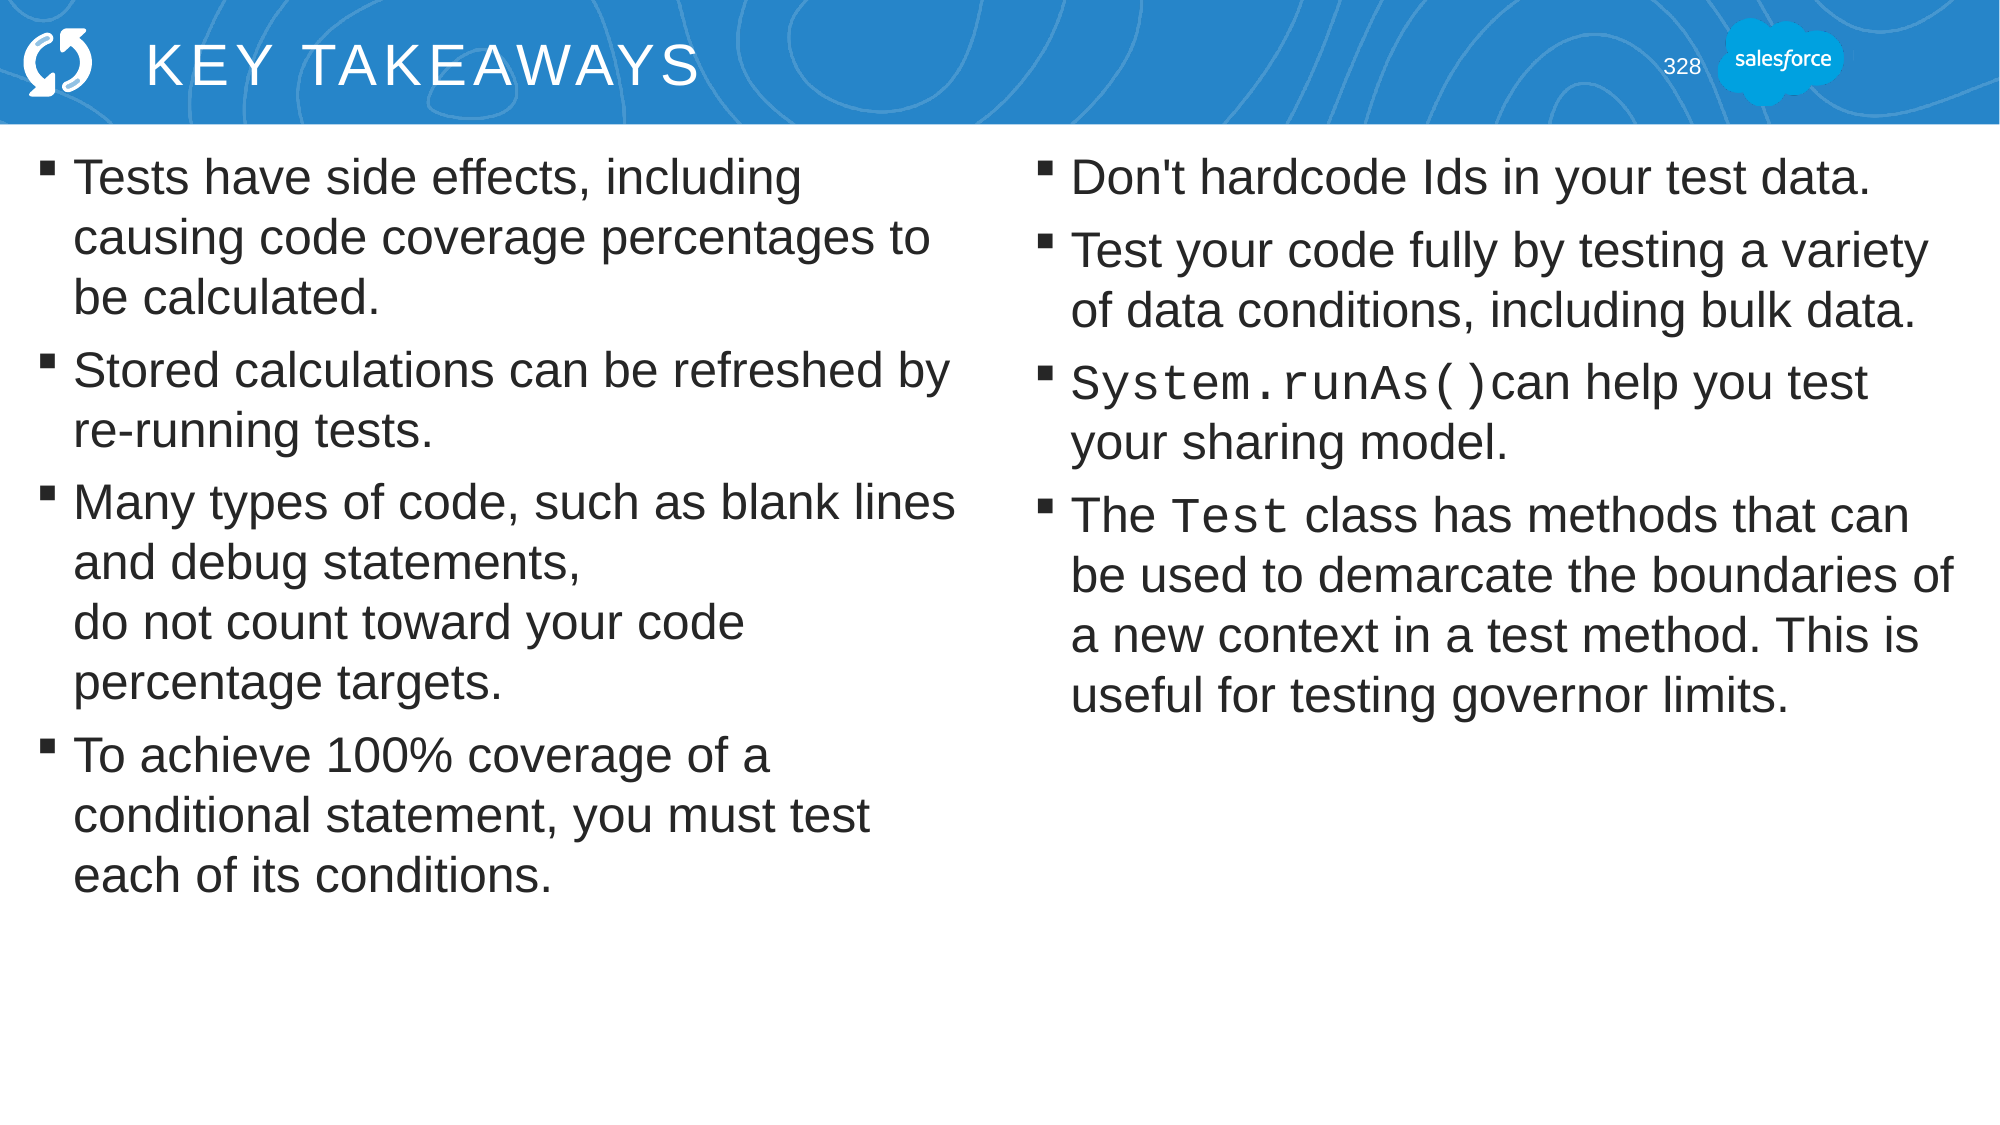

# Key Takeaways
328
Tests have side effects, including causing code coverage percentages to be calculated.
Stored calculations can be refreshed by re-running tests.
Many types of code, such as blank lines and debug statements,
do not count toward your code percentage targets.
To achieve 100% coverage of a conditional statement, you must test each of its conditions.
Don't hardcode Ids in your test data.
Test your code fully by testing a variety of data conditions, including bulk data.
System.runAs()can help you test your sharing model.
The Test class has methods that can be used to demarcate the boundaries of a new context in a test method. This is useful for testing governor limits.